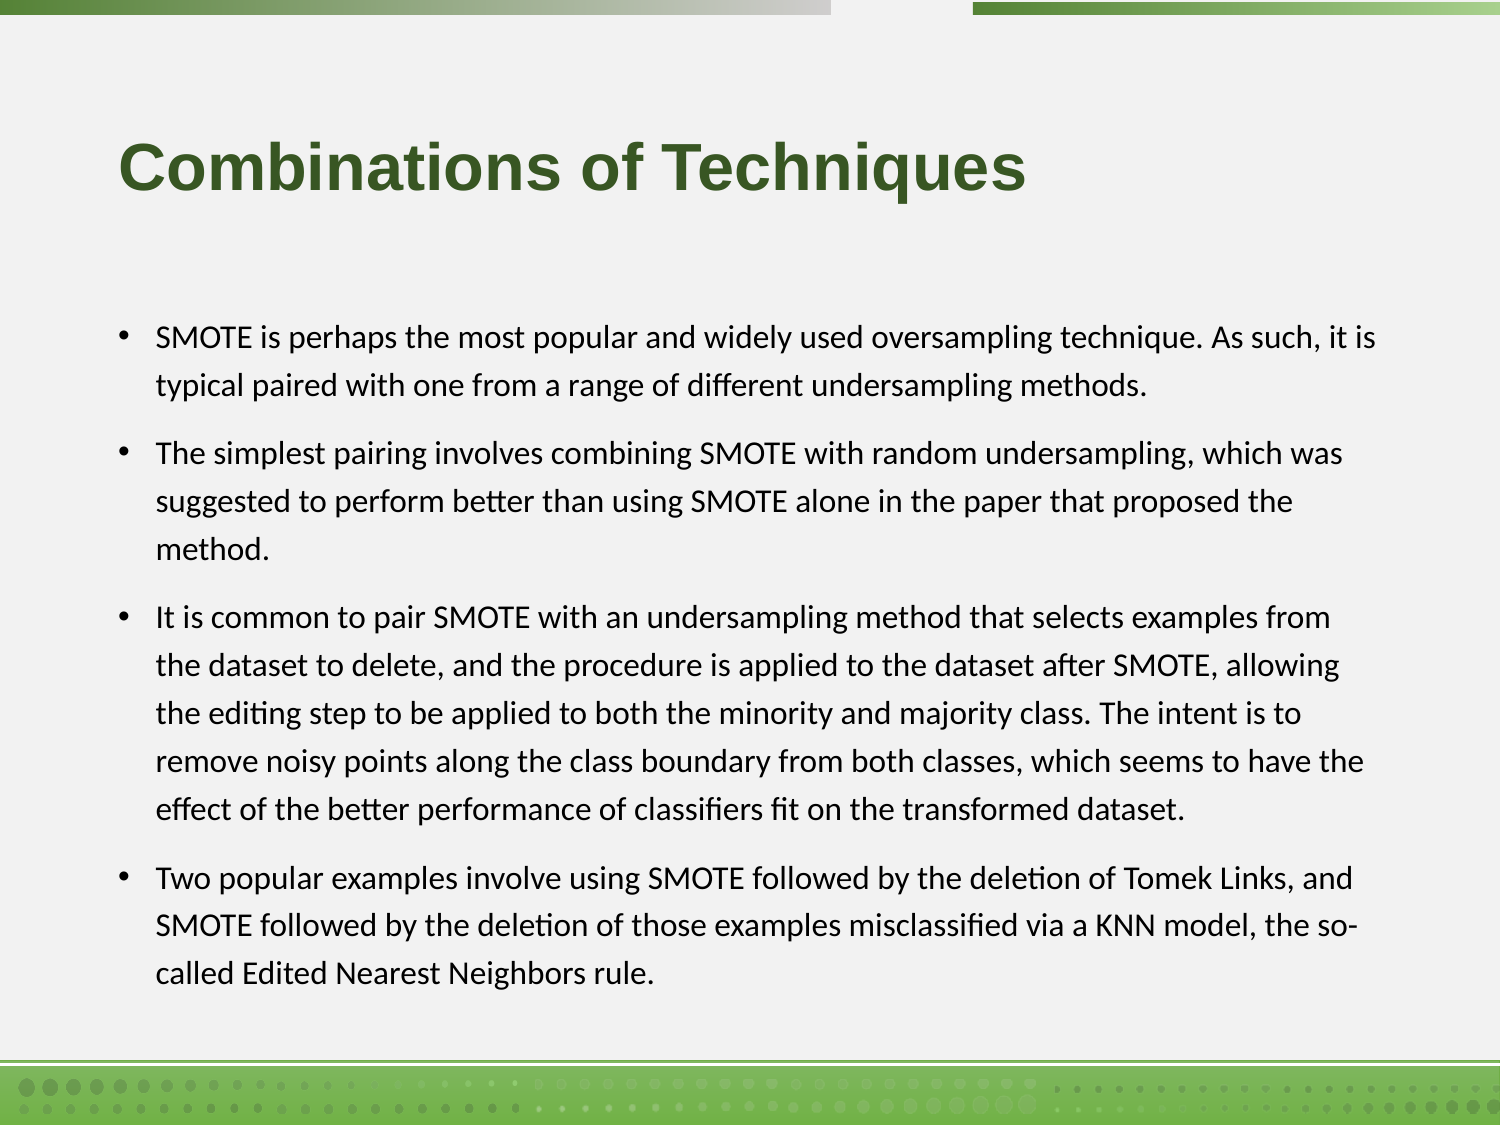

# Combinations of Techniques
SMOTE is perhaps the most popular and widely used oversampling technique. As such, it is typical paired with one from a range of different undersampling methods.
The simplest pairing involves combining SMOTE with random undersampling, which was suggested to perform better than using SMOTE alone in the paper that proposed the method.
It is common to pair SMOTE with an undersampling method that selects examples from the dataset to delete, and the procedure is applied to the dataset after SMOTE, allowing the editing step to be applied to both the minority and majority class. The intent is to remove noisy points along the class boundary from both classes, which seems to have the effect of the better performance of classifiers fit on the transformed dataset.
Two popular examples involve using SMOTE followed by the deletion of Tomek Links, and SMOTE followed by the deletion of those examples misclassified via a KNN model, the so-called Edited Nearest Neighbors rule.